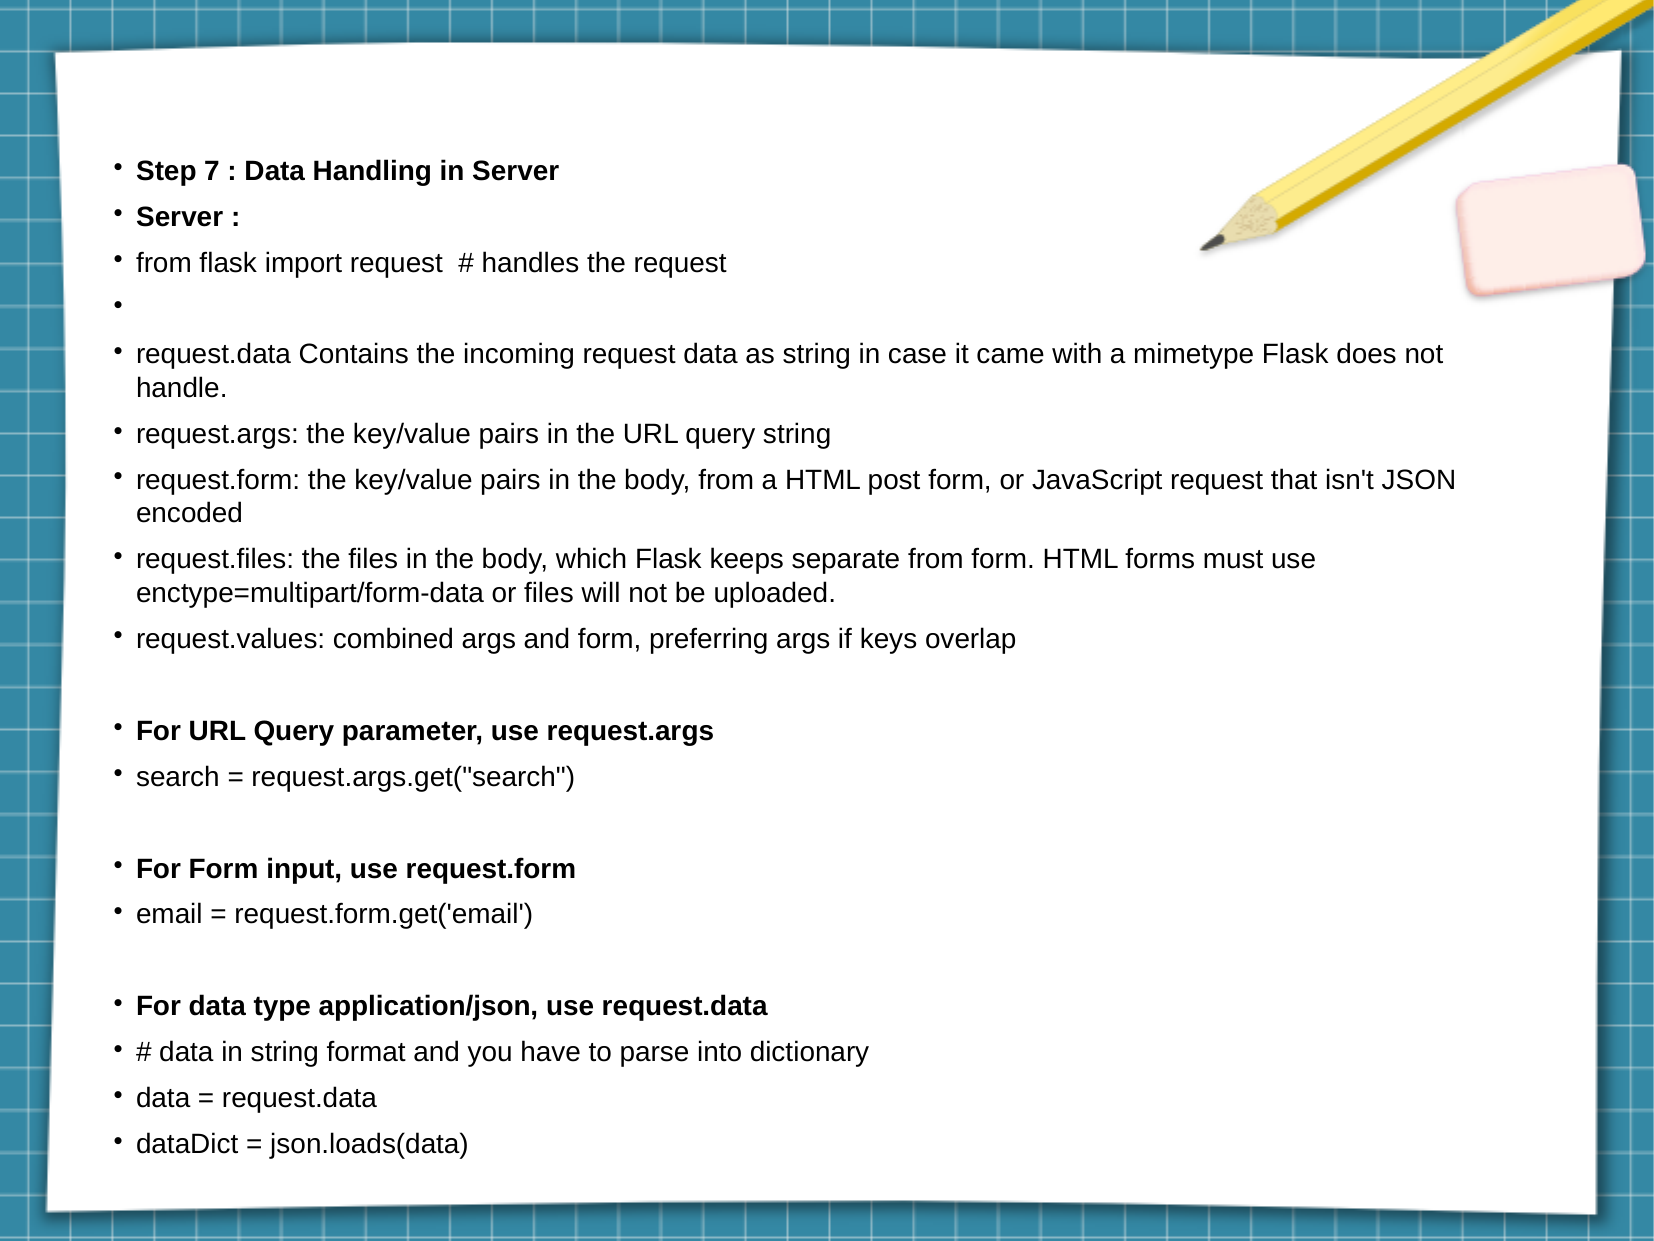

Step 7 : Data Handling in Server
Server :
from flask import request  # handles the request

request.data Contains the incoming request data as string in case it came with a mimetype Flask does not handle.
request.args: the key/value pairs in the URL query string
request.form: the key/value pairs in the body, from a HTML post form, or JavaScript request that isn't JSON encoded
request.files: the files in the body, which Flask keeps separate from form. HTML forms must use enctype=multipart/form-data or files will not be uploaded.
request.values: combined args and form, preferring args if keys overlap

For URL Query parameter, use request.args
search = request.args.get("search")

For Form input, use request.form
email = request.form.get('email')

For data type application/json, use request.data
# data in string format and you have to parse into dictionary
data = request.data
dataDict = json.loads(data)